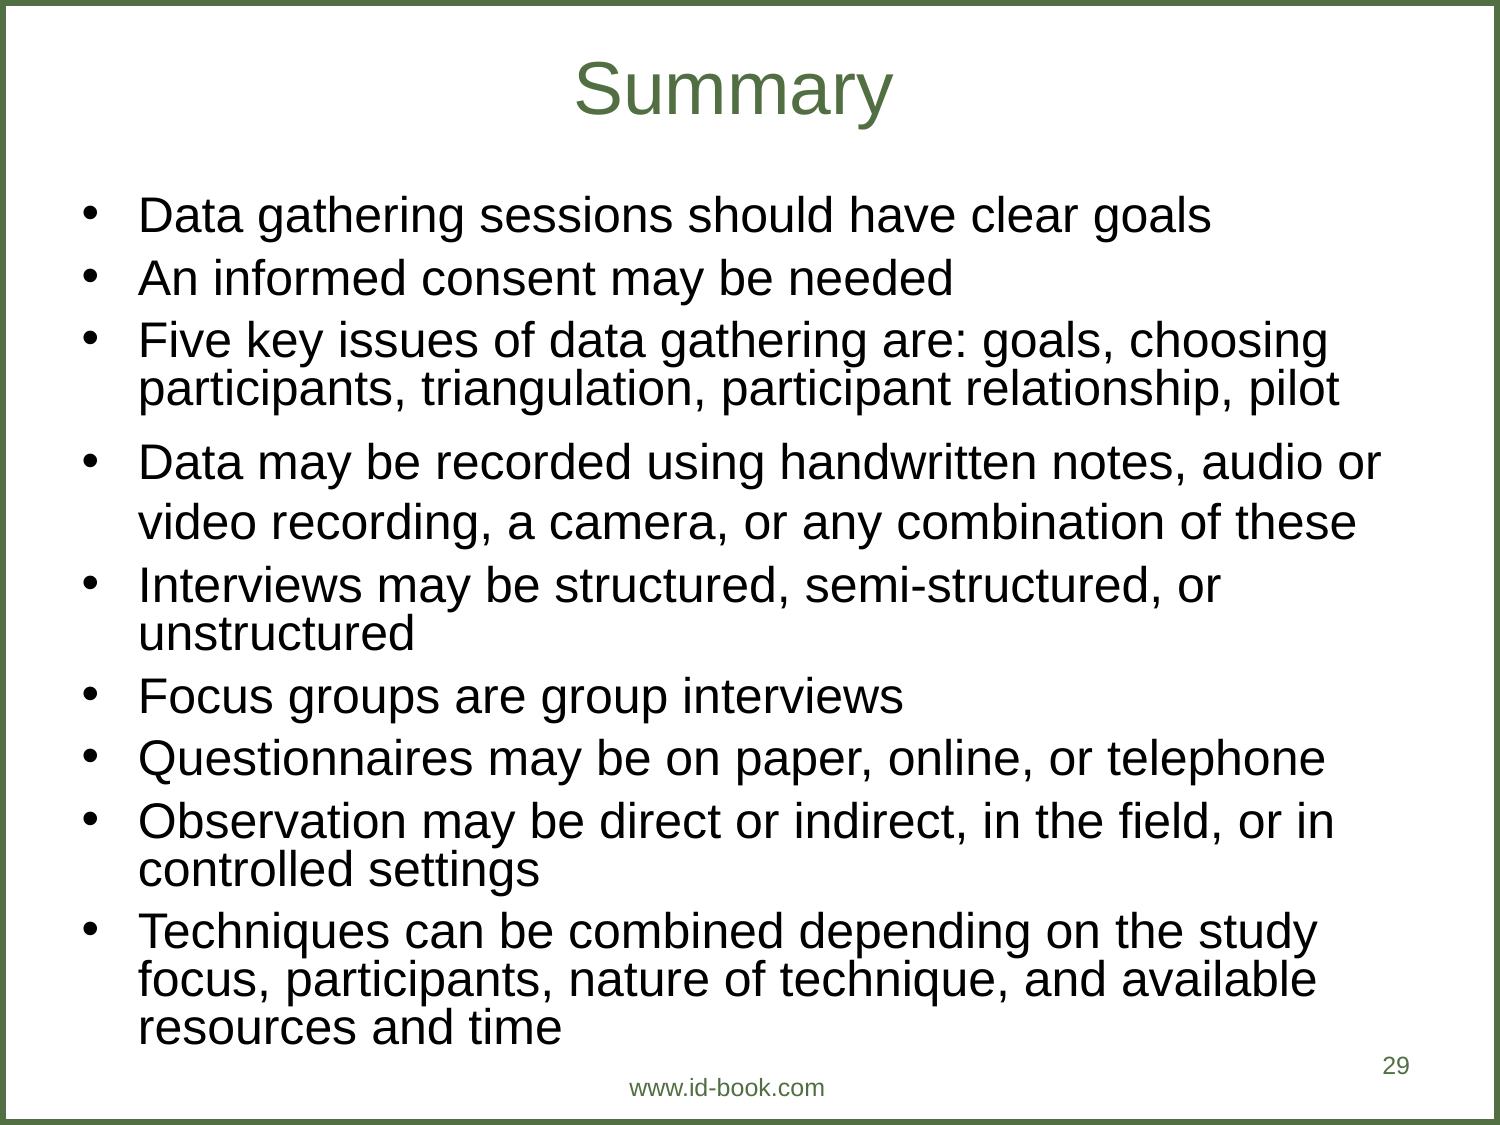

# Summary
Data gathering sessions should have clear goals
An informed consent may be needed
Five key issues of data gathering are: goals, choosing participants, triangulation, participant relationship, pilot
Data may be recorded using handwritten notes, audio or video recording, a camera, or any combination of these
Interviews may be structured, semi-structured, or unstructured
Focus groups are group interviews
Questionnaires may be on paper, online, or telephone
Observation may be direct or indirect, in the field, or in controlled settings
Techniques can be combined depending on the study focus, participants, nature of technique, and available resources and time
29
www.id-book.com